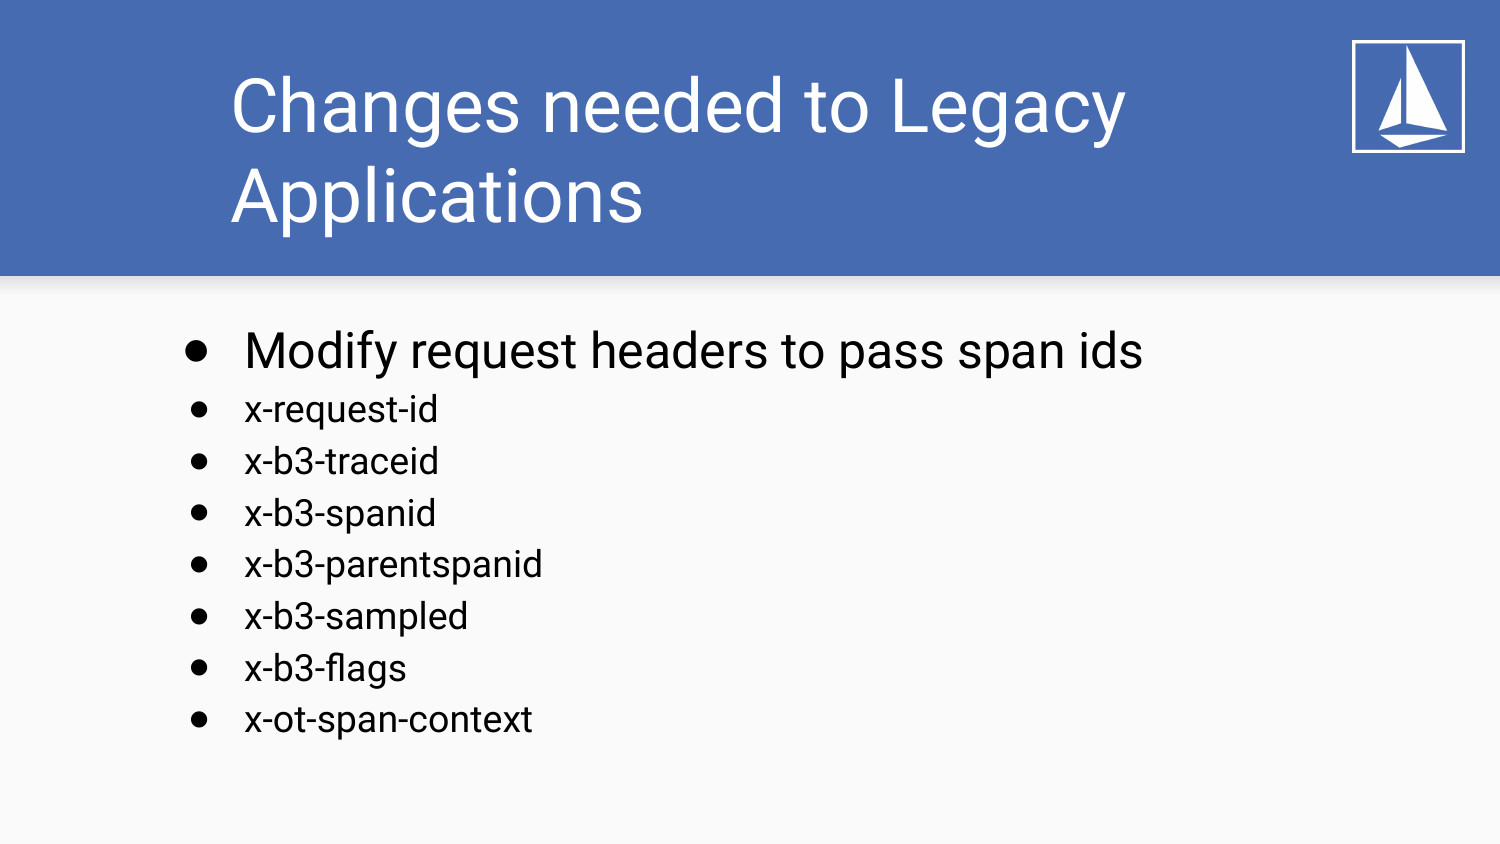

# Changes needed to Legacy Applications

Modify request headers to pass span ids
x-request-id
x-b3-traceid
x-b3-spanid
x-b3-parentspanid
x-b3-sampled
x-b3-flags
x-ot-span-context